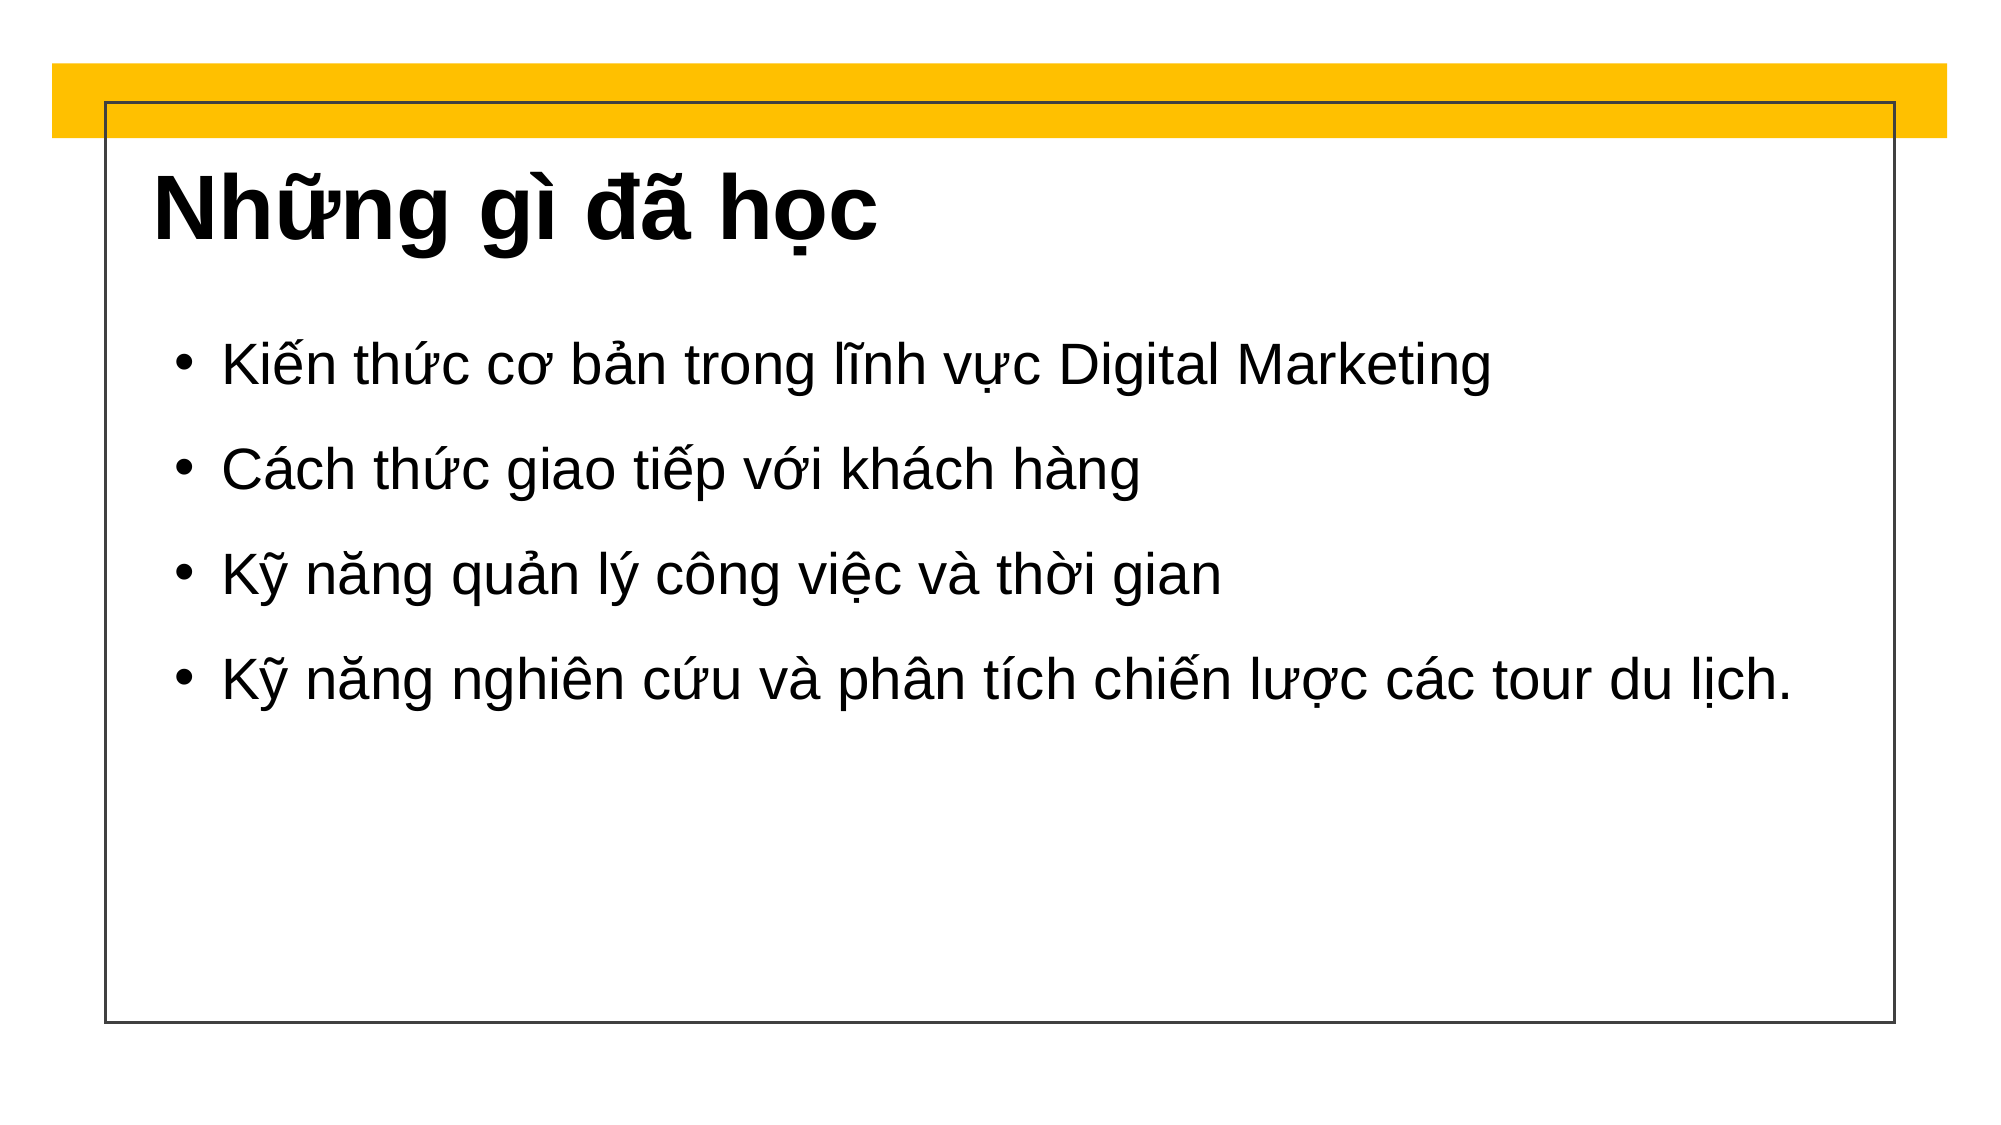

# Những gì đã học

Kiến thức cơ bản trong lĩnh vực Digital Marketing
Cách thức giao tiếp với khách hàng
Kỹ năng quản lý công việc và thời gian
Kỹ năng nghiên cứu và phân tích chiến lược các tour du lịch.